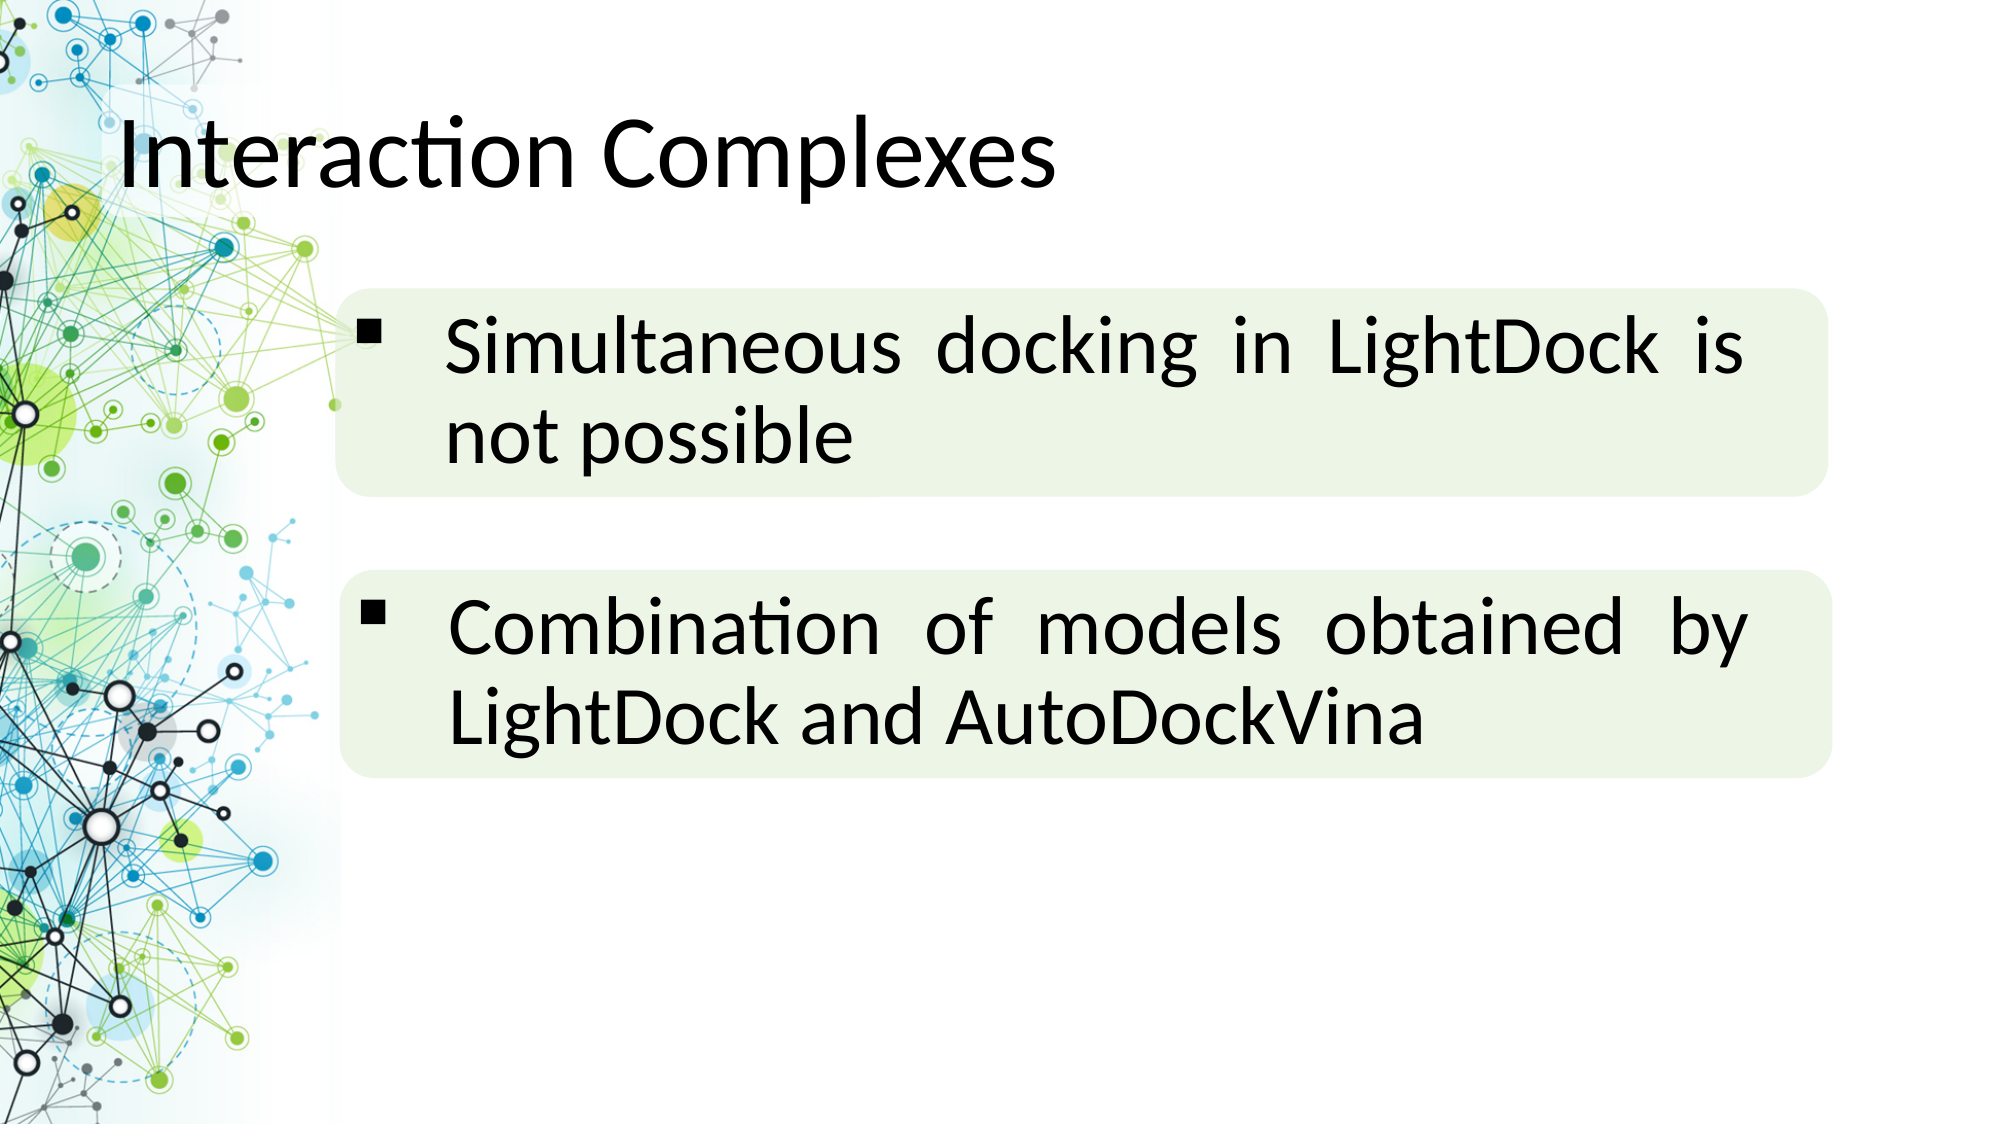

Interaction Complexes

Simultaneous docking in LightDock is not possible

Combination of models obtained by LightDock and AutoDockVina